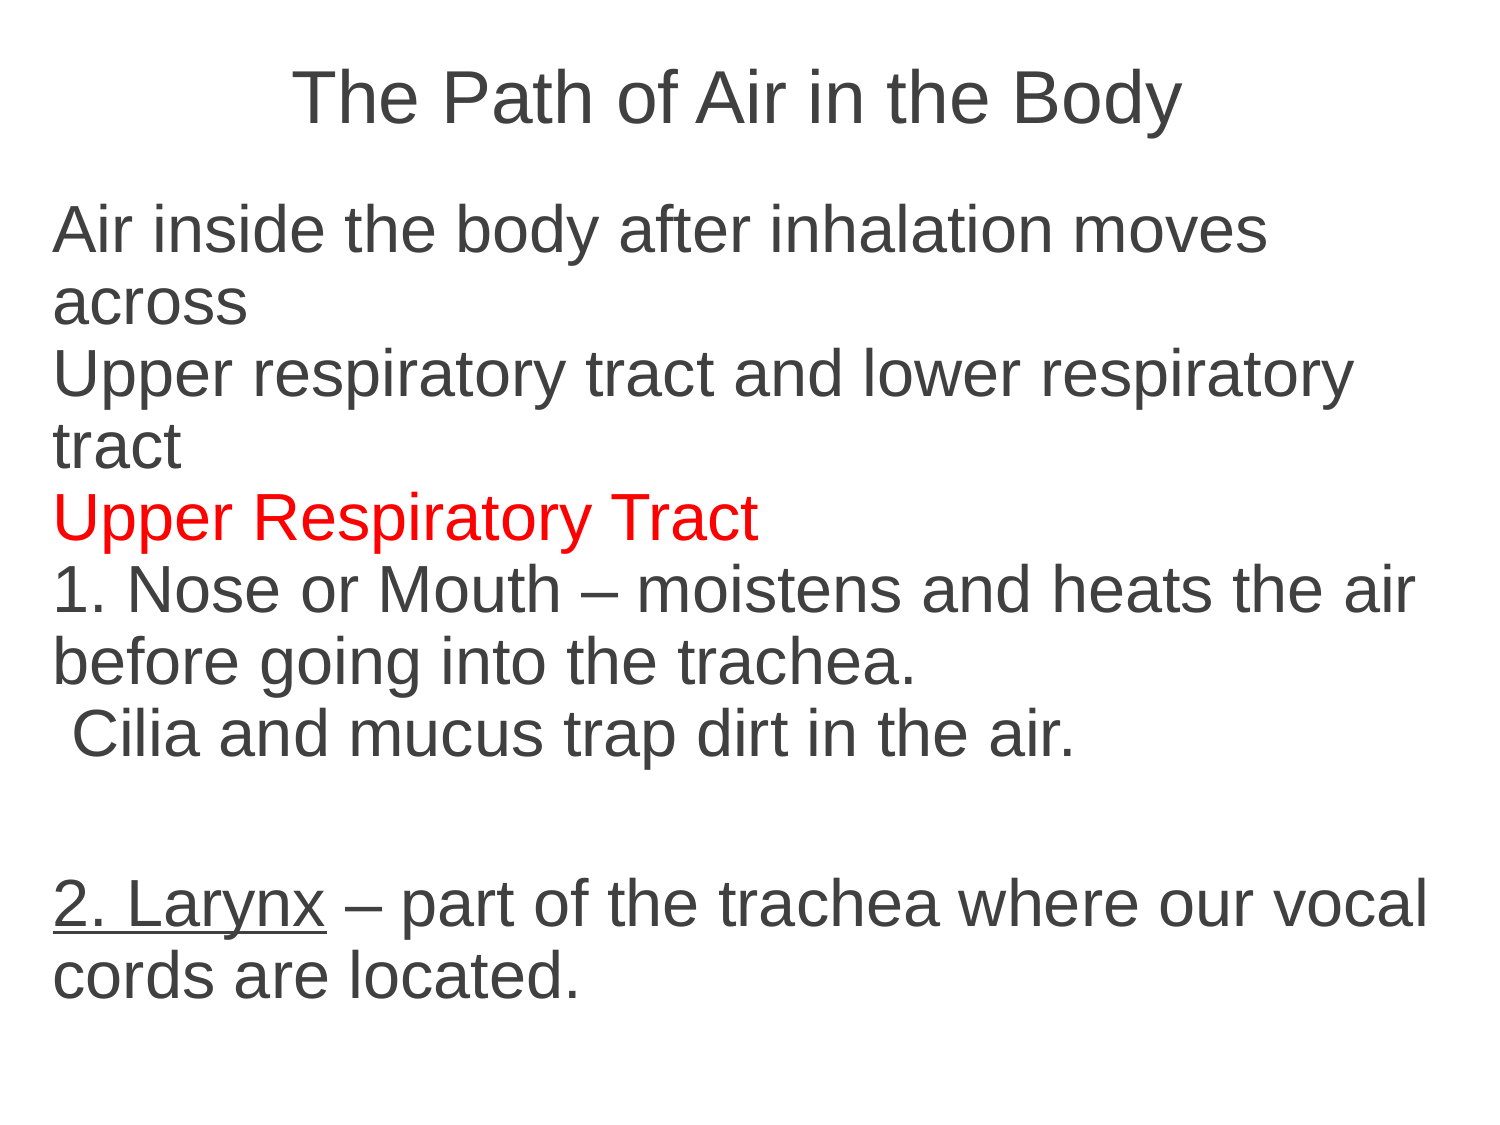

# The Path of Air in the Body
Air inside the body after inhalation moves across
Upper respiratory tract and lower respiratory tract
Upper Respiratory Tract
1. Nose or Mouth – moistens and heats the air before going into the trachea.
 Cilia and mucus trap dirt in the air.

2. Larynx – part of the trachea where our vocal cords are located.